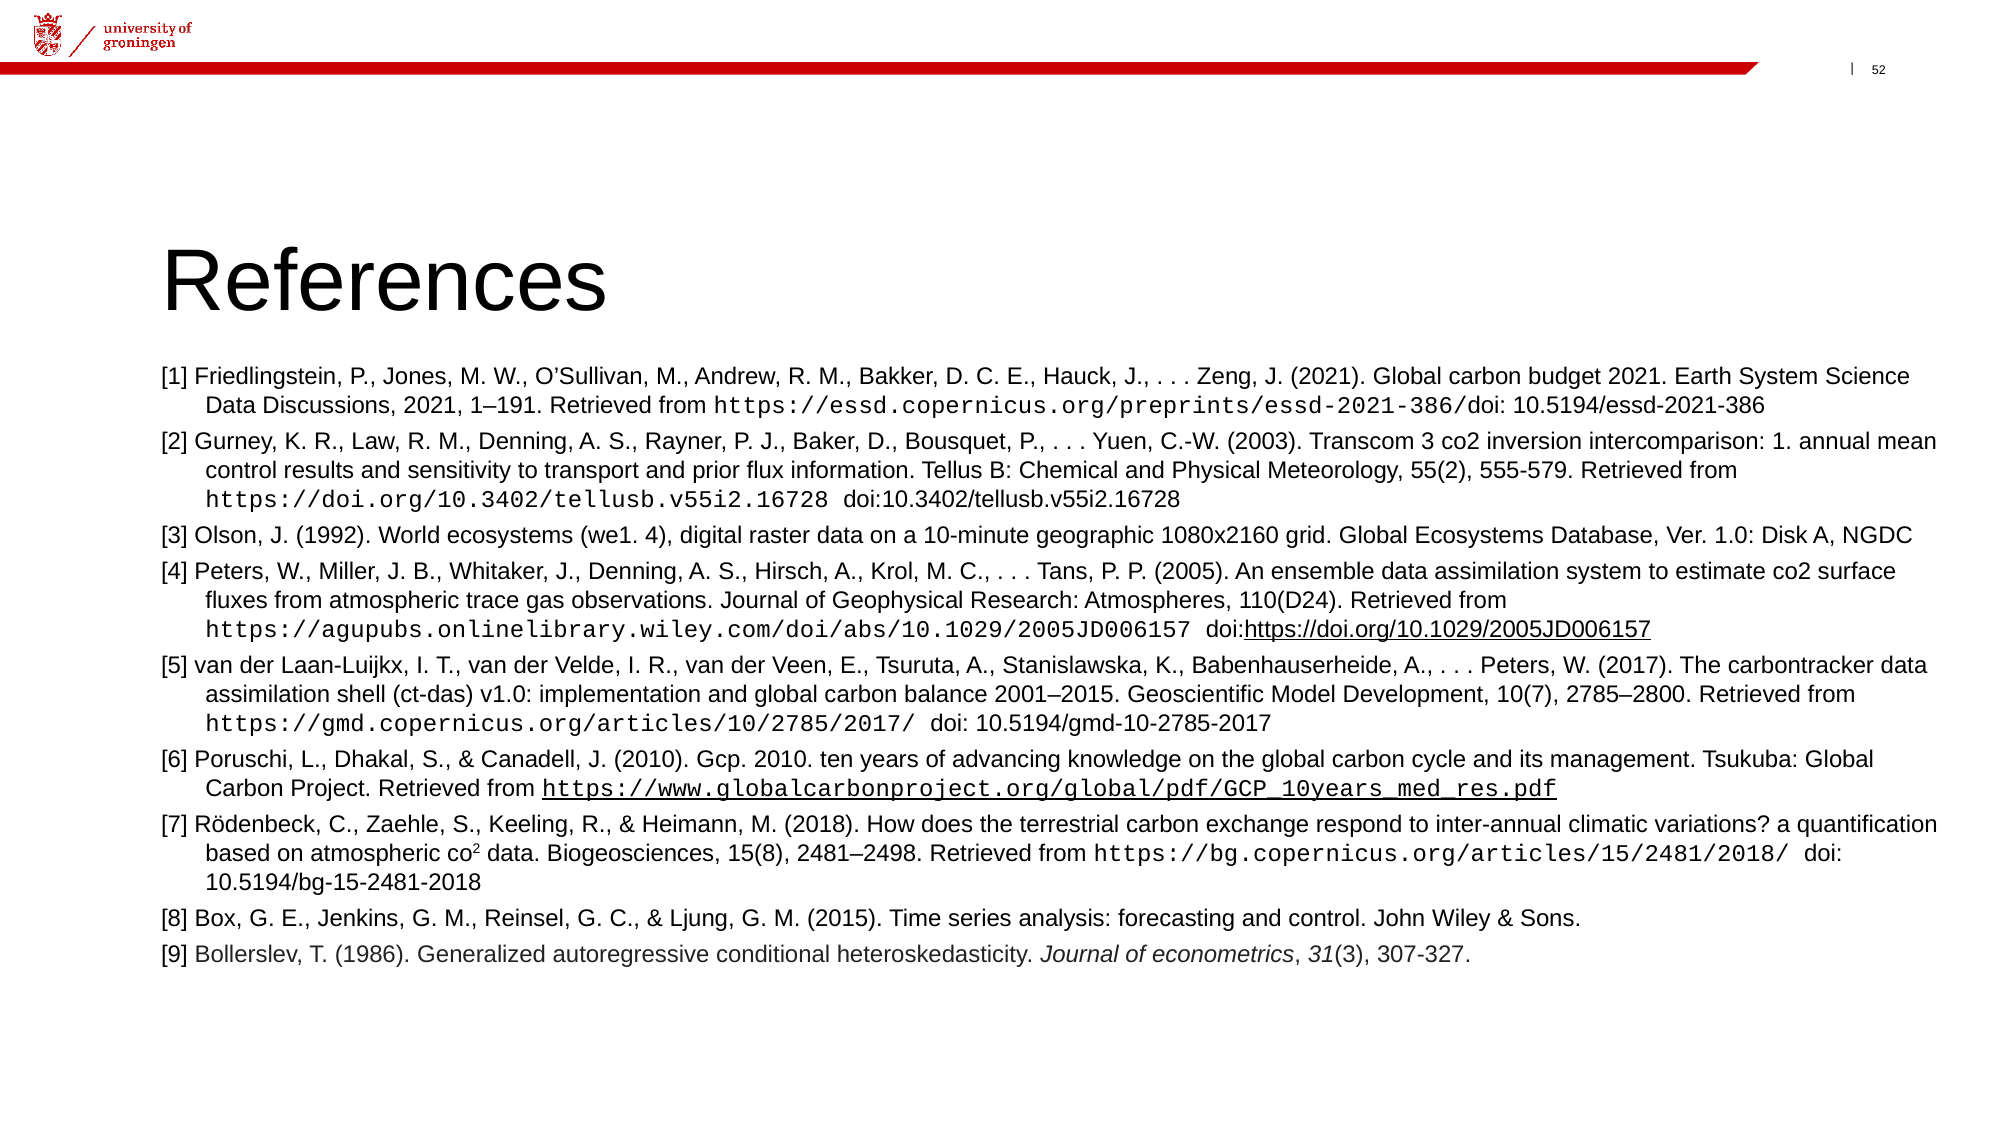

# References
[1] Friedlingstein, P., Jones, M. W., O’Sullivan, M., Andrew, R. M., Bakker, D. C. E., Hauck, J., . . . Zeng, J. (2021). Global carbon budget 2021. Earth System Science Data Discussions, 2021, 1–191. Retrieved from https://essd.copernicus.org/preprints/essd-2021-386/doi: 10.5194/essd-2021-386
[2] Gurney, K. R., Law, R. M., Denning, A. S., Rayner, P. J., Baker, D., Bousquet, P., . . . Yuen, C.-W. (2003). Transcom 3 co2 inversion intercomparison: 1. annual mean control results and sensitivity to transport and prior flux information. Tellus B: Chemical and Physical Meteorology, 55(2), 555-579. Retrieved from https://doi.org/10.3402/tellusb.v55i2.16728 doi:10.3402/tellusb.v55i2.16728
[3] Olson, J. (1992). World ecosystems (we1. 4), digital raster data on a 10-minute geographic 1080x2160 grid. Global Ecosystems Database, Ver. 1.0: Disk A, NGDC
[4] Peters, W., Miller, J. B., Whitaker, J., Denning, A. S., Hirsch, A., Krol, M. C., . . . Tans, P. P. (2005). An ensemble data assimilation system to estimate co2 surface fluxes from atmospheric trace gas observations. Journal of Geophysical Research: Atmospheres, 110(D24). Retrieved from https://agupubs.onlinelibrary.wiley.com/doi/abs/10.1029/2005JD006157 doi:https://doi.org/10.1029/2005JD006157
[5] van der Laan-Luijkx, I. T., van der Velde, I. R., van der Veen, E., Tsuruta, A., Stanislawska, K., Babenhauserheide, A., . . . Peters, W. (2017). The carbontracker data assimilation shell (ct-das) v1.0: implementation and global carbon balance 2001–2015. Geoscientific Model Development, 10(7), 2785–2800. Retrieved from  https://gmd.copernicus.org/articles/10/2785/2017/ doi: 10.5194/gmd-10-2785-2017
[6] Poruschi, L., Dhakal, S., & Canadell, J. (2010). Gcp. 2010. ten years of advancing knowledge on the global carbon cycle and its management. Tsukuba: Global Carbon Project. Retrieved from https://www.globalcarbonproject.org/global/pdf/GCP_10years_med_res.pdf
[7] Rödenbeck, C., Zaehle, S., Keeling, R., & Heimann, M. (2018). How does the terrestrial carbon exchange respond to inter-annual climatic variations? a quantification based on atmospheric co2 data. Biogeosciences, 15(8), 2481–2498. Retrieved from https://bg.copernicus.org/articles/15/2481/2018/ doi: 10.5194/bg-15-2481-2018
[8] Box, G. E., Jenkins, G. M., Reinsel, G. C., & Ljung, G. M. (2015). Time series analysis: forecasting and control. John Wiley & Sons.
[9] Bollerslev, T. (1986). Generalized autoregressive conditional heteroskedasticity. Journal of econometrics, 31(3), 307-327.